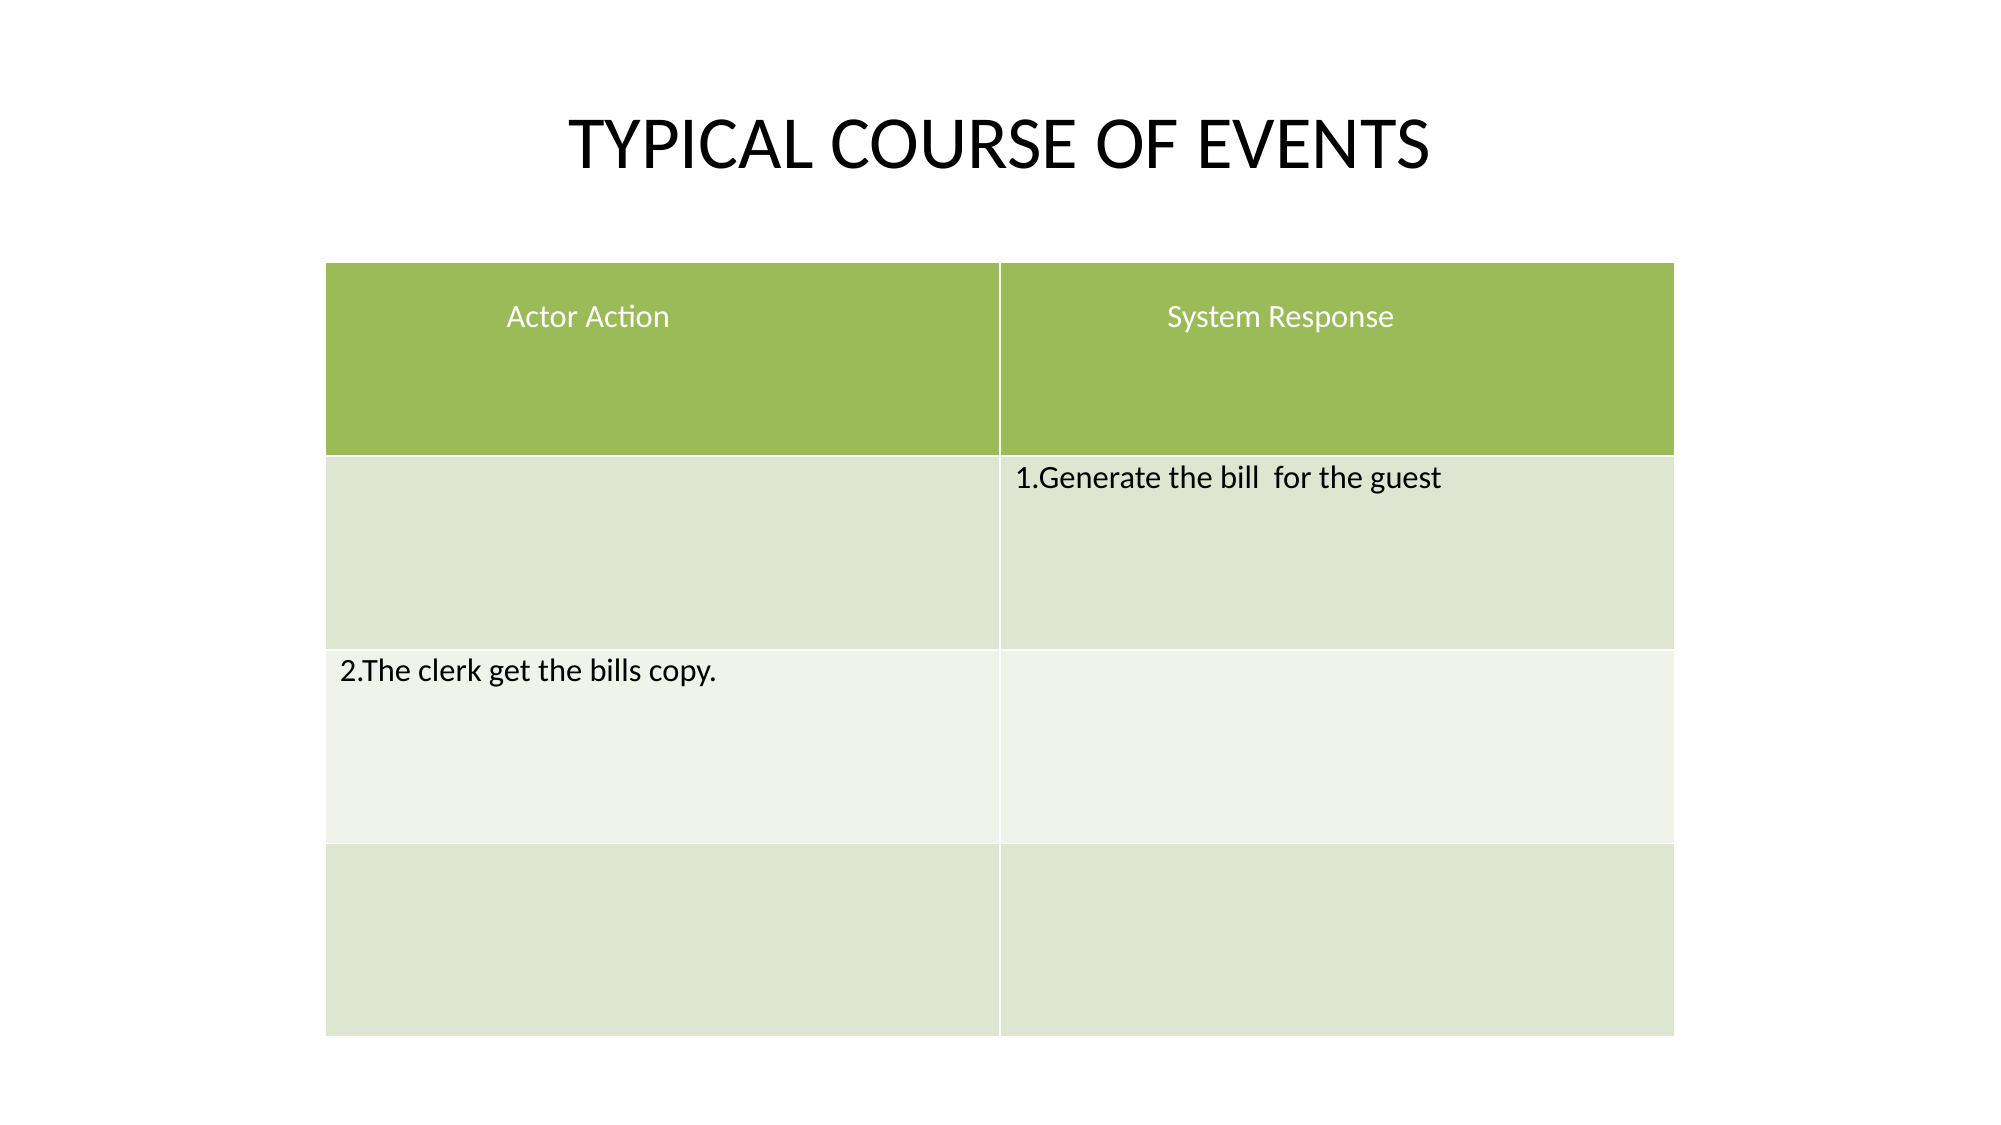

# TYPICAL COURSE OF EVENTS
| Actor Action | System Response |
| --- | --- |
|  | 1.Generate the bill for the guest |
| 2.The clerk get the bills copy. |  |
|  |  |